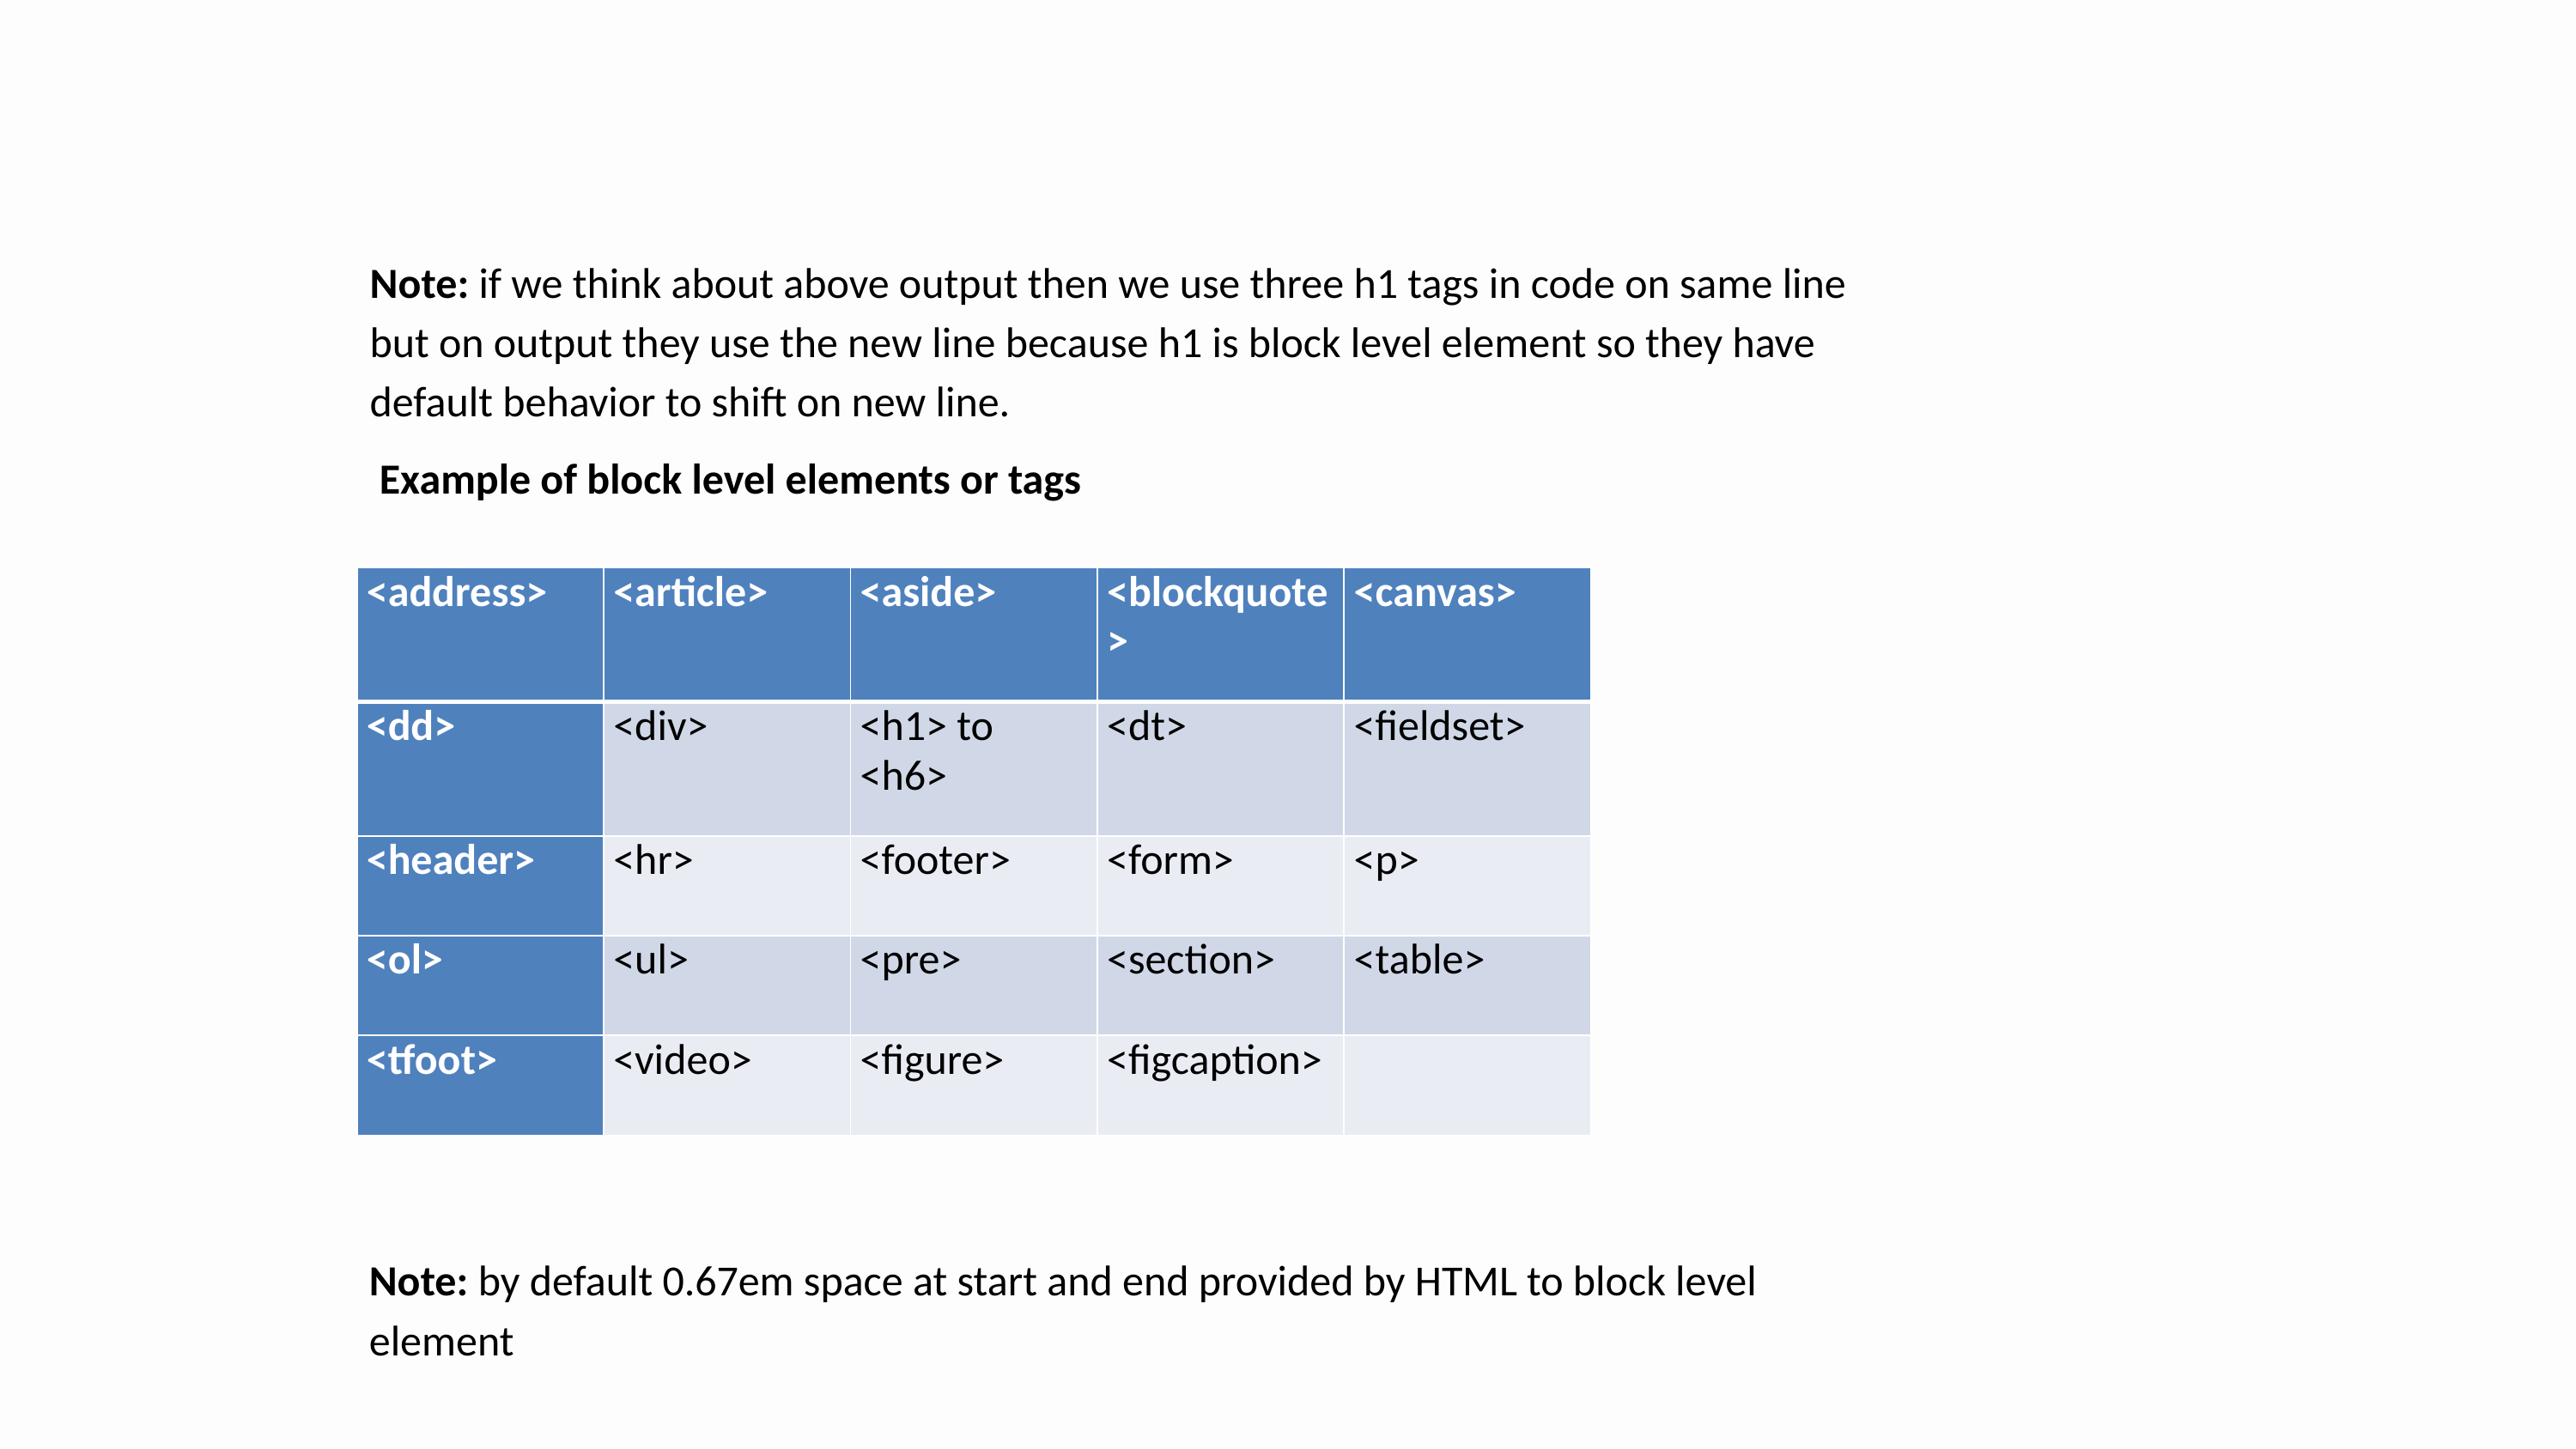

Note: if we think about above output then we use three h1 tags in code on same line but on output they use the new line because h1 is block level element so they have default behavior to shift on new line.
 Example of block level elements or tags
| <address> | <article> | <aside> | <blockquote> | <canvas> |
| --- | --- | --- | --- | --- |
| <dd> | <div> | <h1> to <h6> | <dt> | <fieldset> |
| <header> | <hr> | <footer> | <form> | <p> |
| <ol> | <ul> | <pre> | <section> | <table> |
| <tfoot> | <video> | <figure> | <figcaption> |  |
Note: by default 0.67em space at start and end provided by HTML to block level element